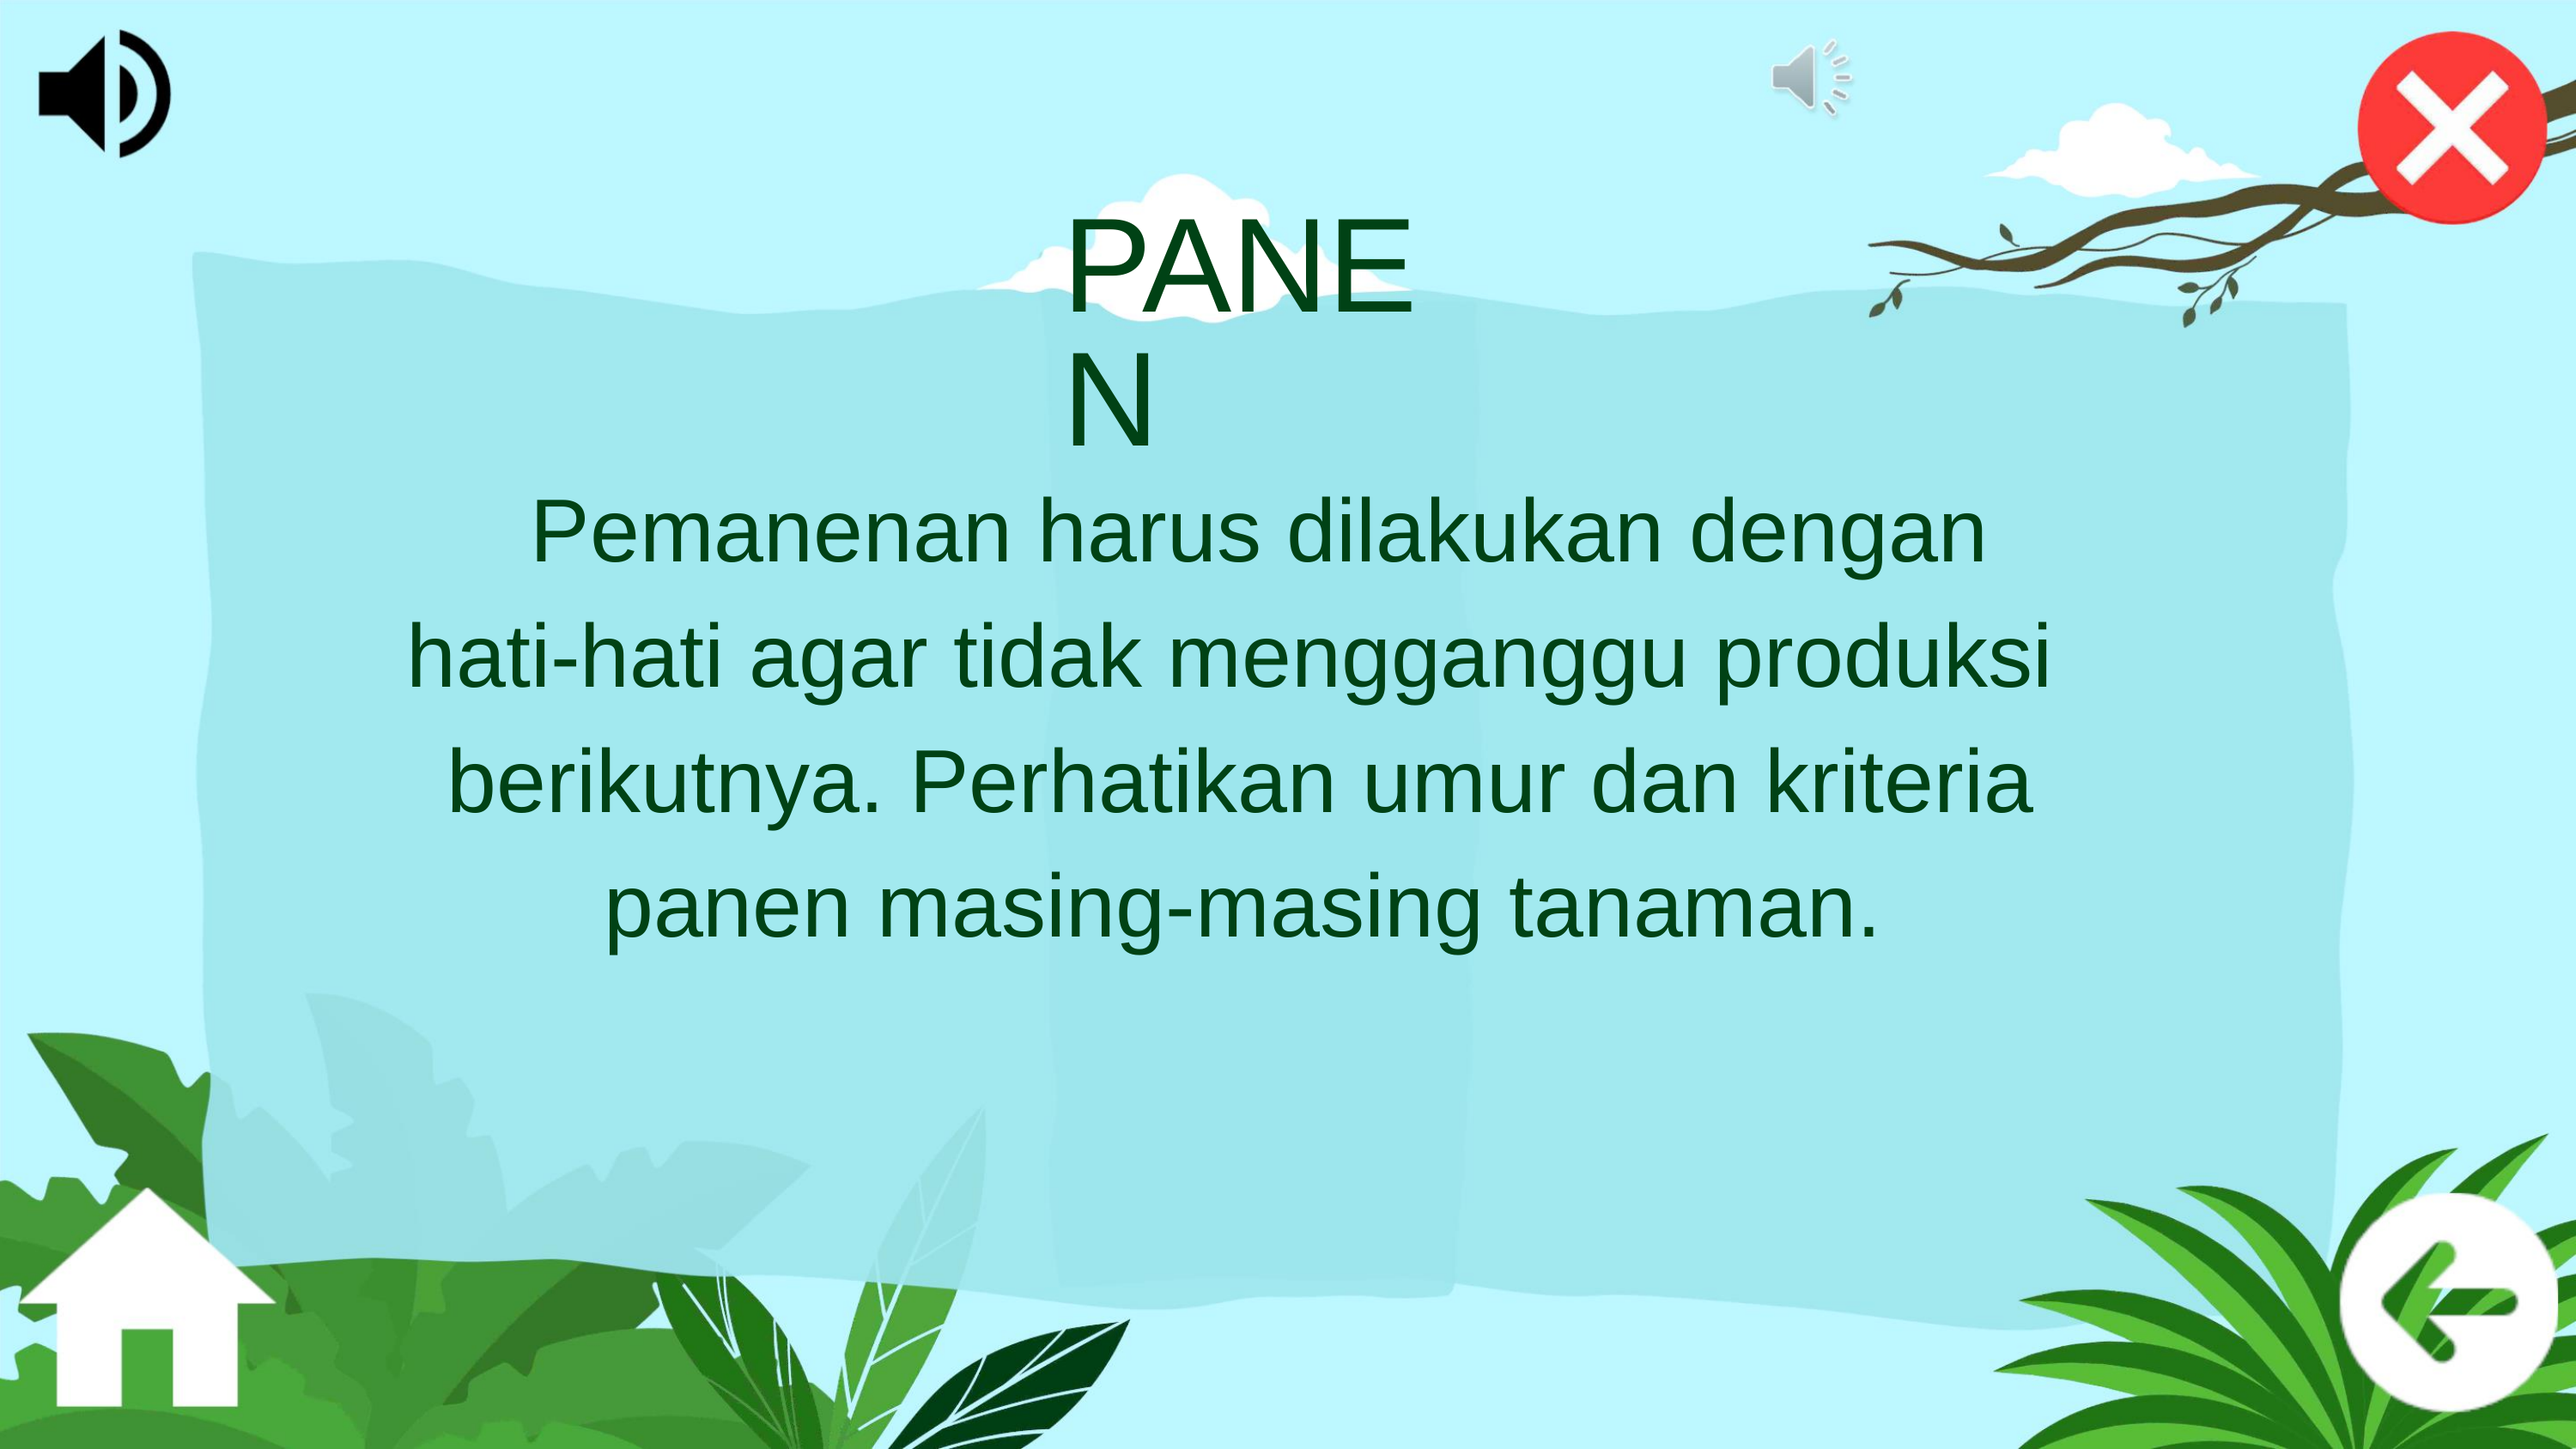

PANEN
Pemanenan harus dilakukan dengan
hati-hati agar tidak mengganggu produksi
berikutnya. Perhatikan umur dan kriteria
panen masing-masing tanaman.